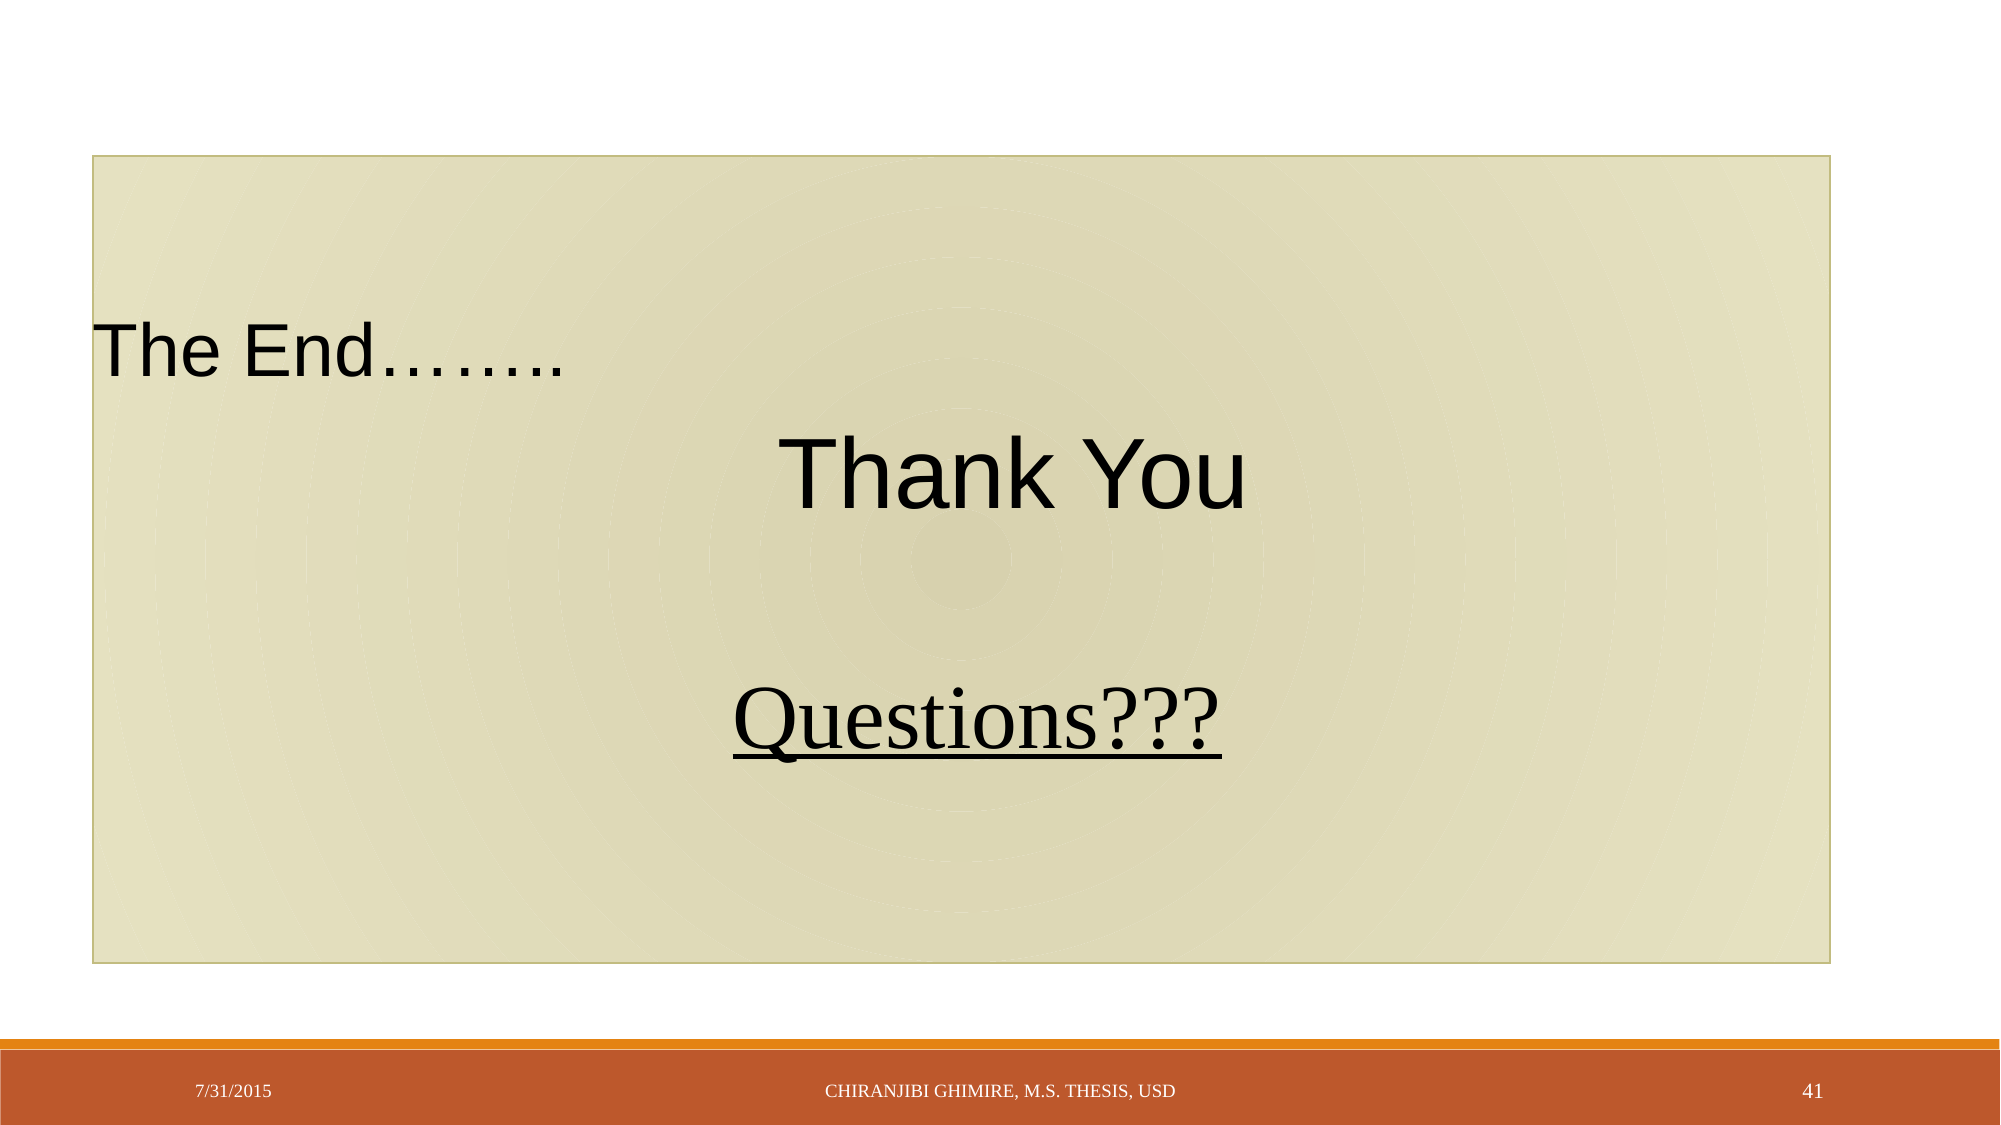

The End……..
                                 Thank You

                              Questions???
7/31/2015
Chiranjibi Ghimire, M.S. Thesis, USD
41